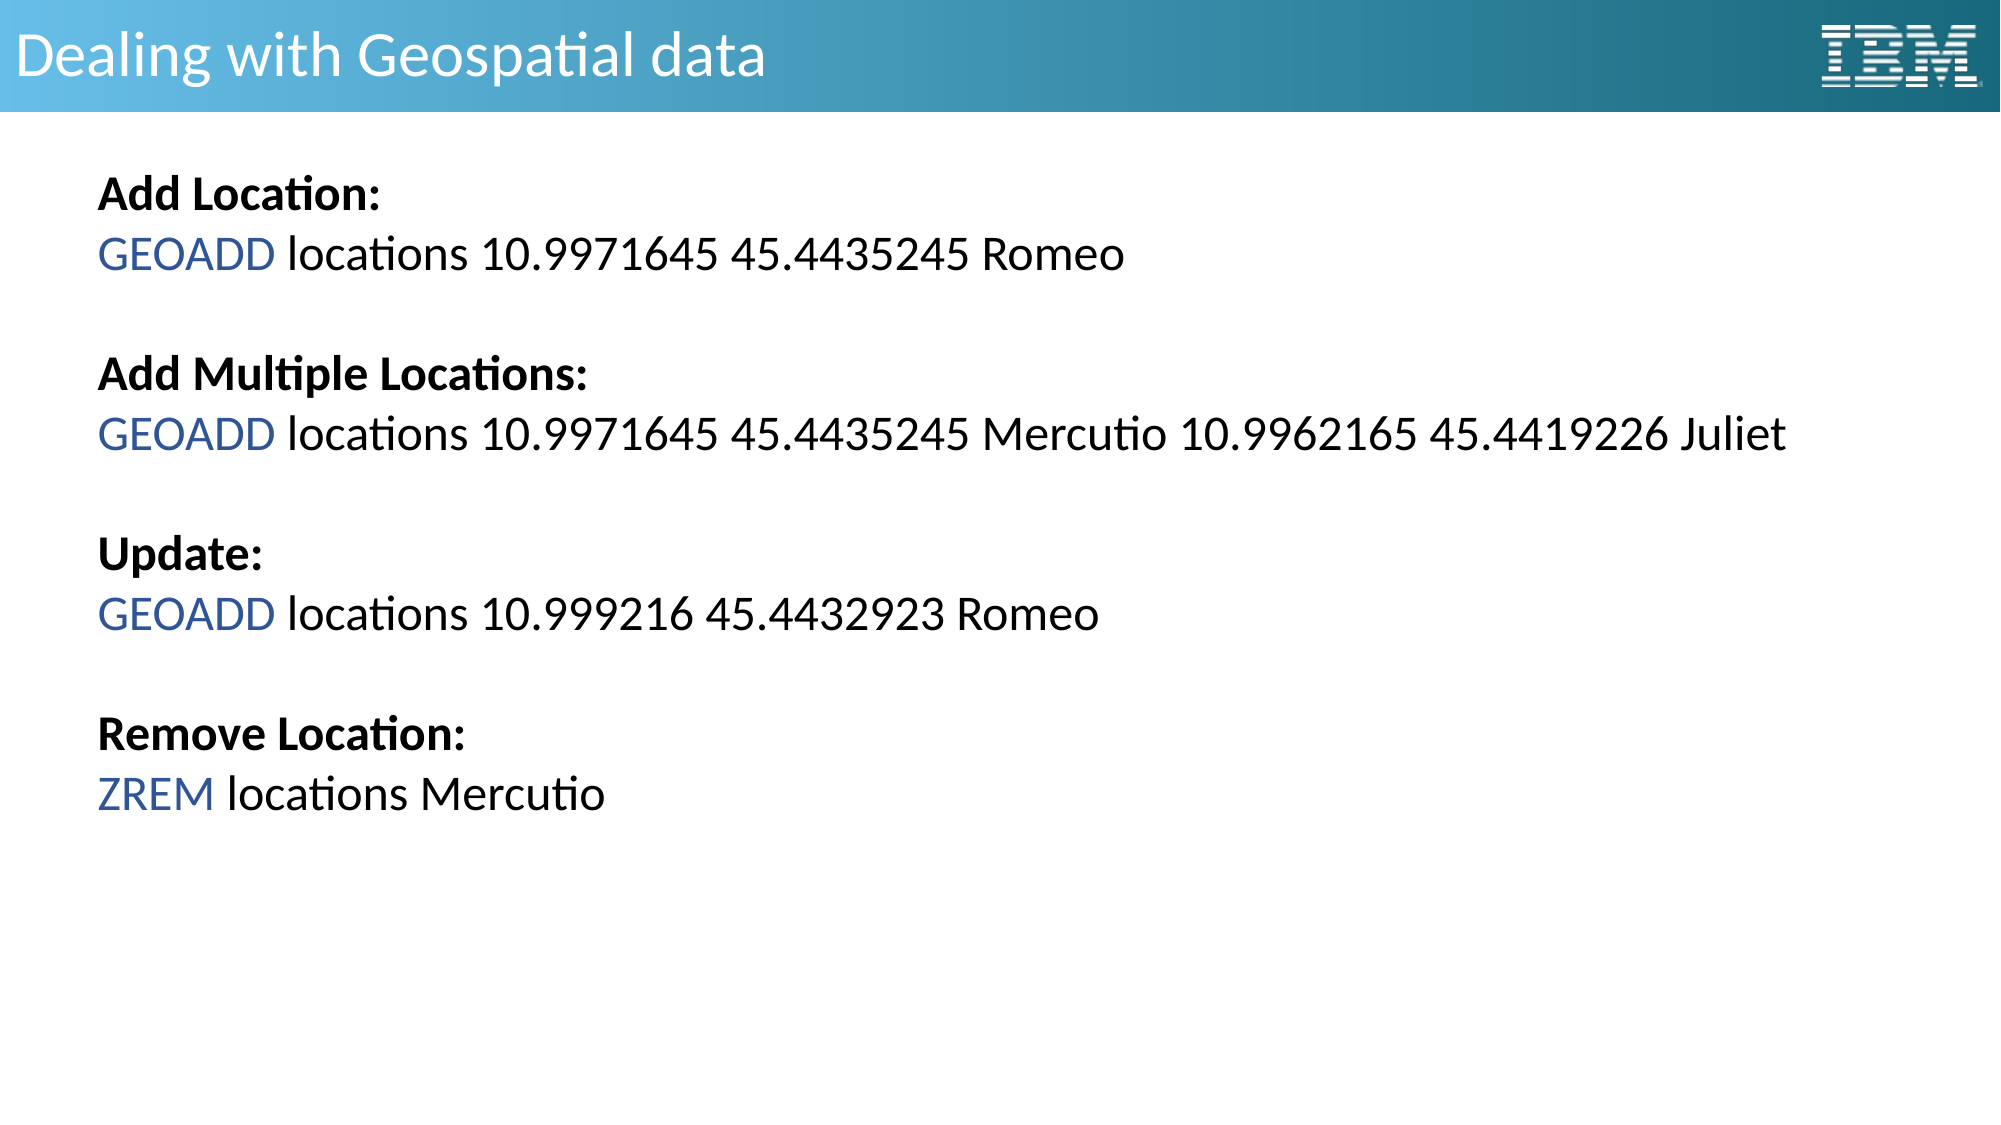

# Dealing with Geospatial data
Add Location:
GEOADD locations 10.9971645 45.4435245 Romeo

Add Multiple Locations:
GEOADD locations 10.9971645 45.4435245 Mercutio 10.9962165 45.4419226 Juliet

Update:
GEOADD locations 10.999216 45.4432923 Romeo

Remove Location:
ZREM locations Mercutio